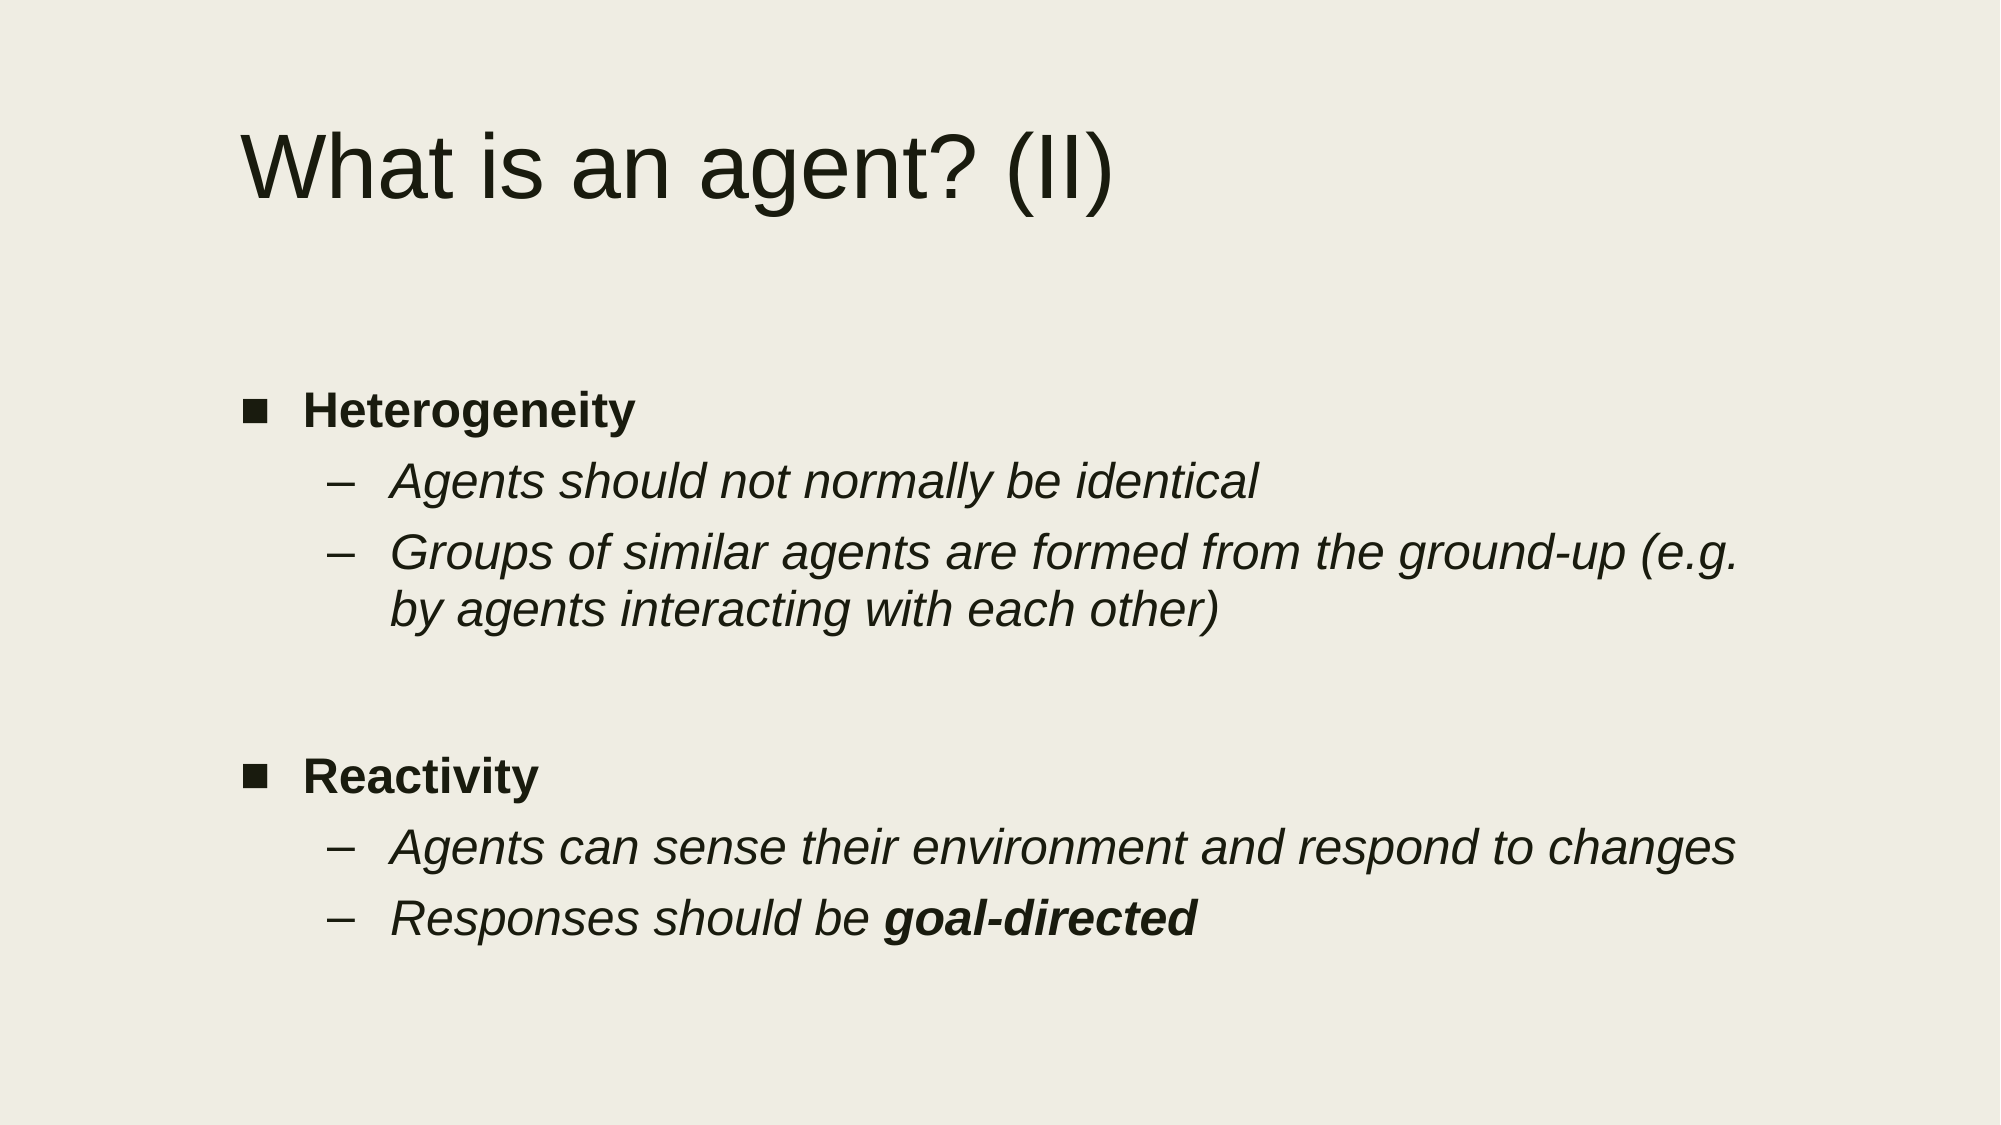

# What is an agent? (II)
Heterogeneity
Agents should not normally be identical
Groups of similar agents are formed from the ground-up (e.g. by agents interacting with each other)

Reactivity
Agents can sense their environment and respond to changes
Responses should be goal-directed